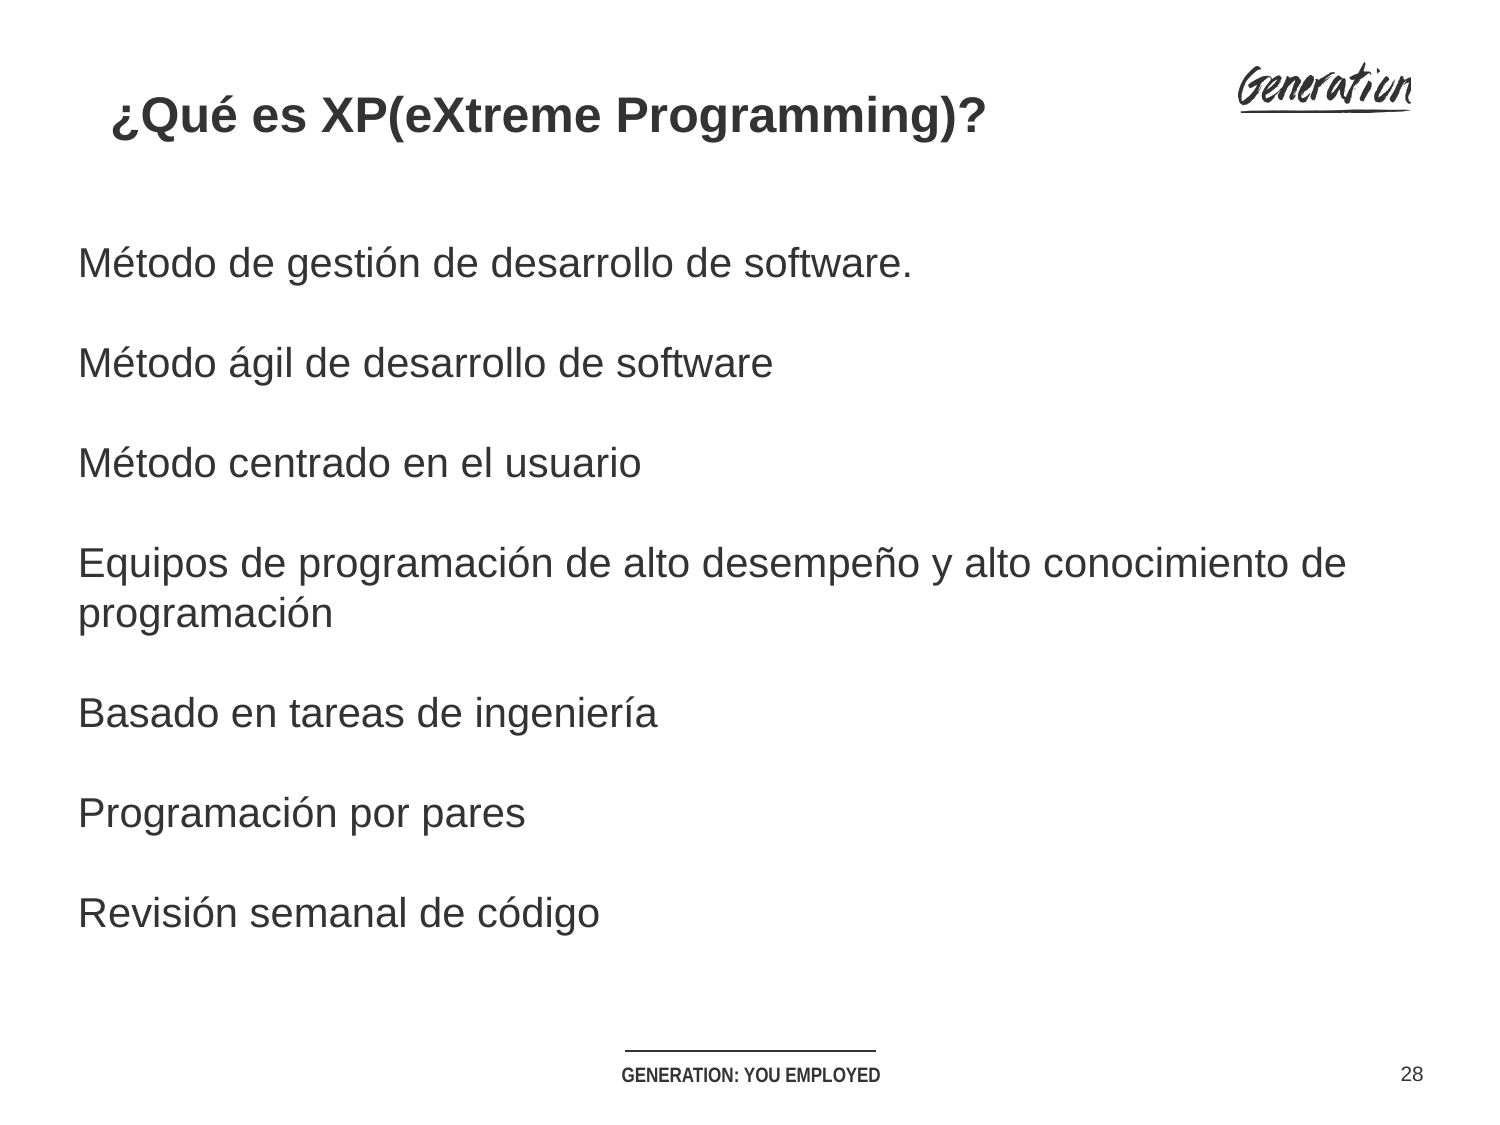

¿Qué es XP(eXtreme Programming)?
Método de gestión de desarrollo de software.

Método ágil de desarrollo de software

Método centrado en el usuario

Equipos de programación de alto desempeño y alto conocimiento de programación

Basado en tareas de ingeniería

Programación por pares

Revisión semanal de código